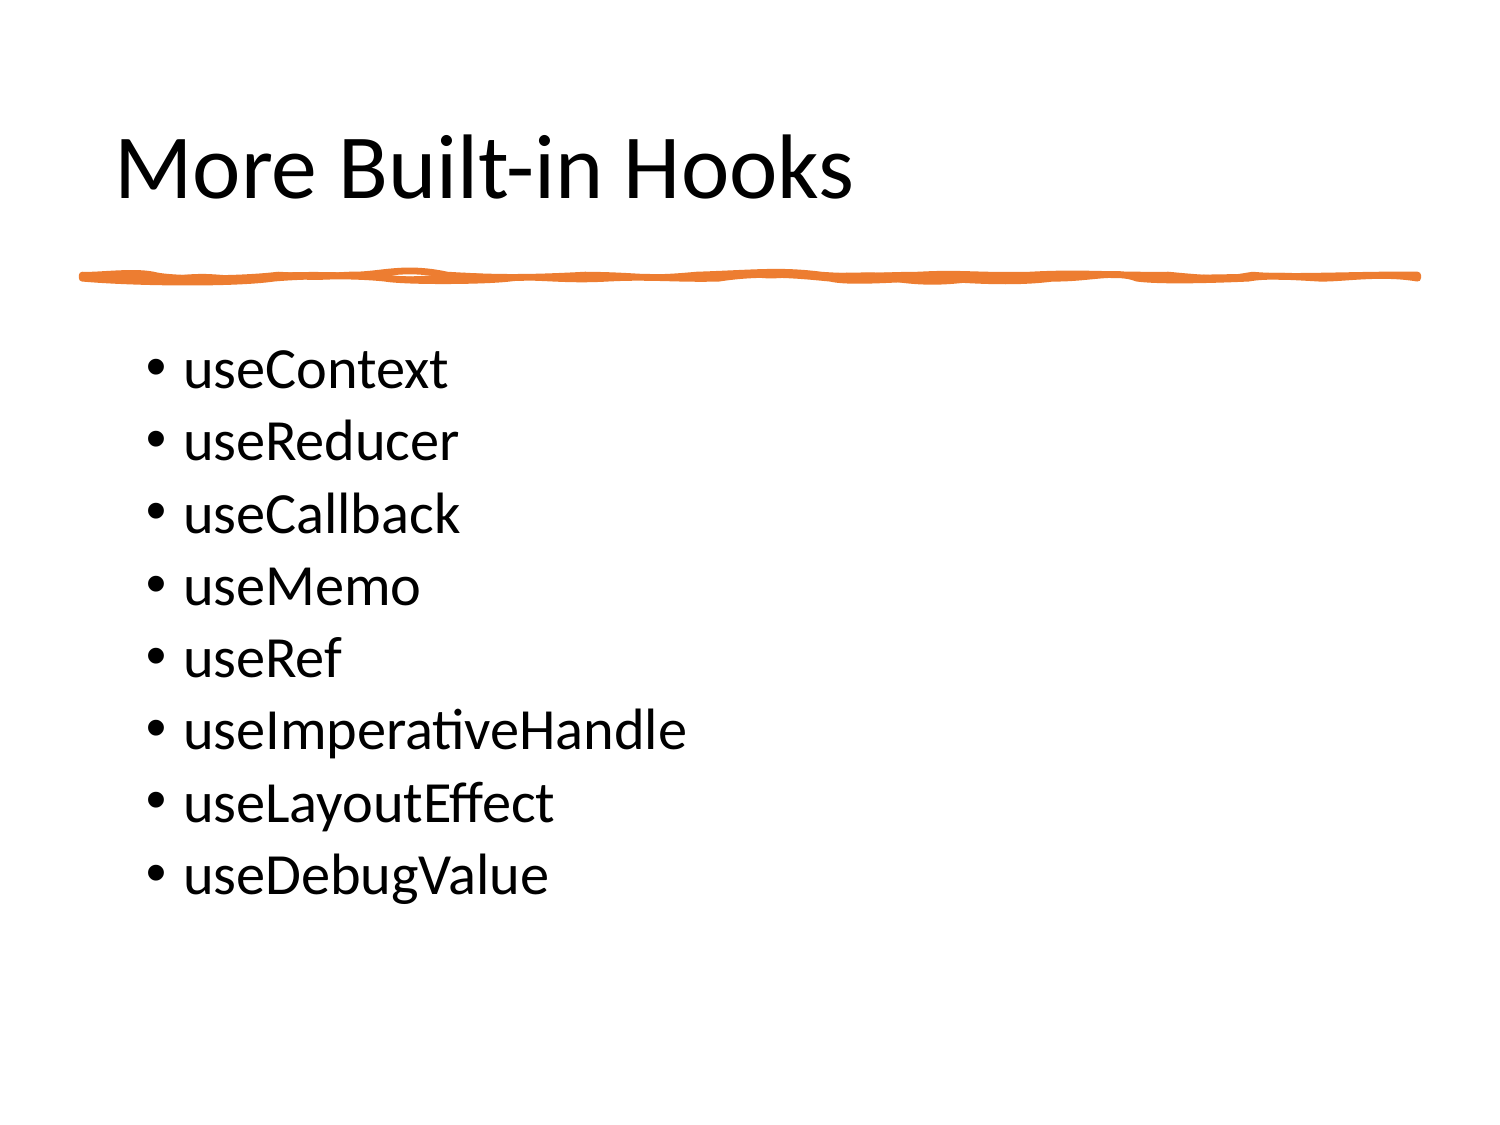

# More Built-in Hooks
useContext
useReducer
useCallback
useMemo
useRef
useImperativeHandle
useLayoutEffect
useDebugValue